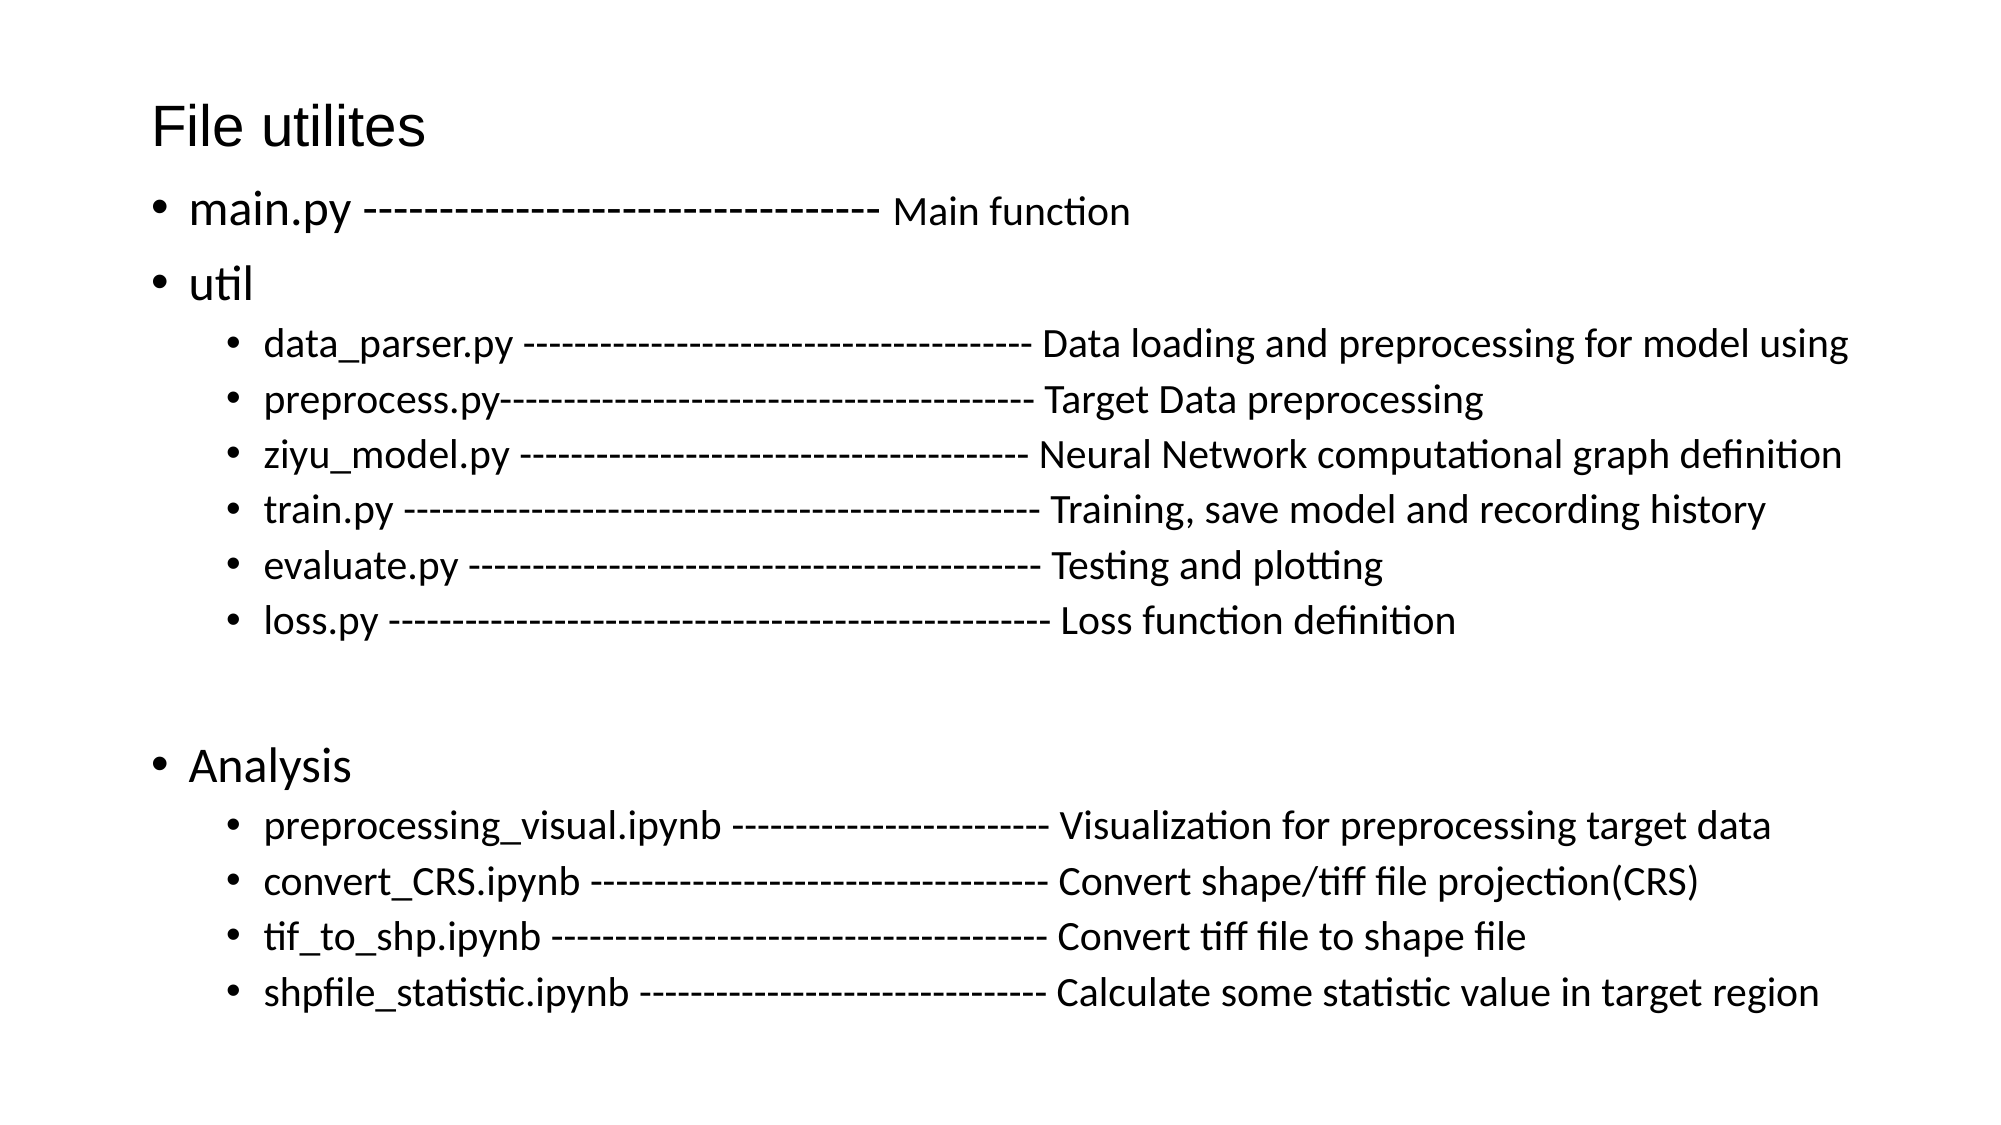

File utilites
main.py ---------------------------------- Main function
util
data_parser.py ---------------------------------------- Data loading and preprocessing for model using
preprocess.py------------------------------------------ Target Data preprocessing
ziyu_model.py ---------------------------------------- Neural Network computational graph definition
train.py -------------------------------------------------- Training, save model and recording history
evaluate.py --------------------------------------------- Testing and plotting
loss.py ---------------------------------------------------- Loss function definition

Analysis
preprocessing_visual.ipynb ------------------------- Visualization for preprocessing target data
convert_CRS.ipynb ------------------------------------ Convert shape/tiff file projection(CRS)
tif_to_shp.ipynb --------------------------------------- Convert tiff file to shape file
shpfile_statistic.ipynb -------------------------------- Calculate some statistic value in target region